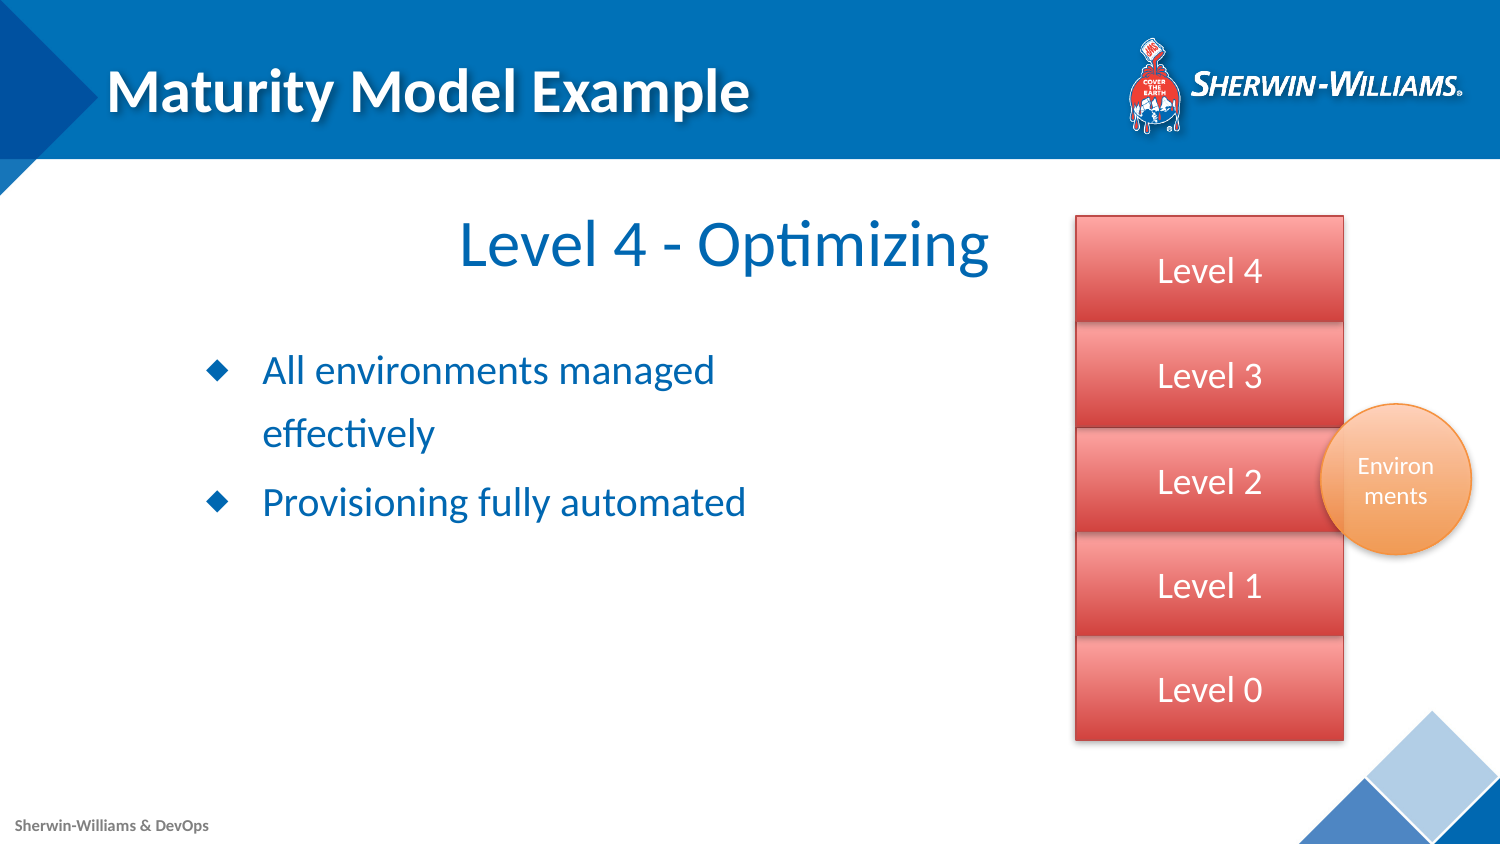

# Maturity Model Example
Level 4 - Optimizing
Level 4
Level 3
All environments managed effectively
Provisioning fully automated
Environments
Level 2
Level 1
Level 0